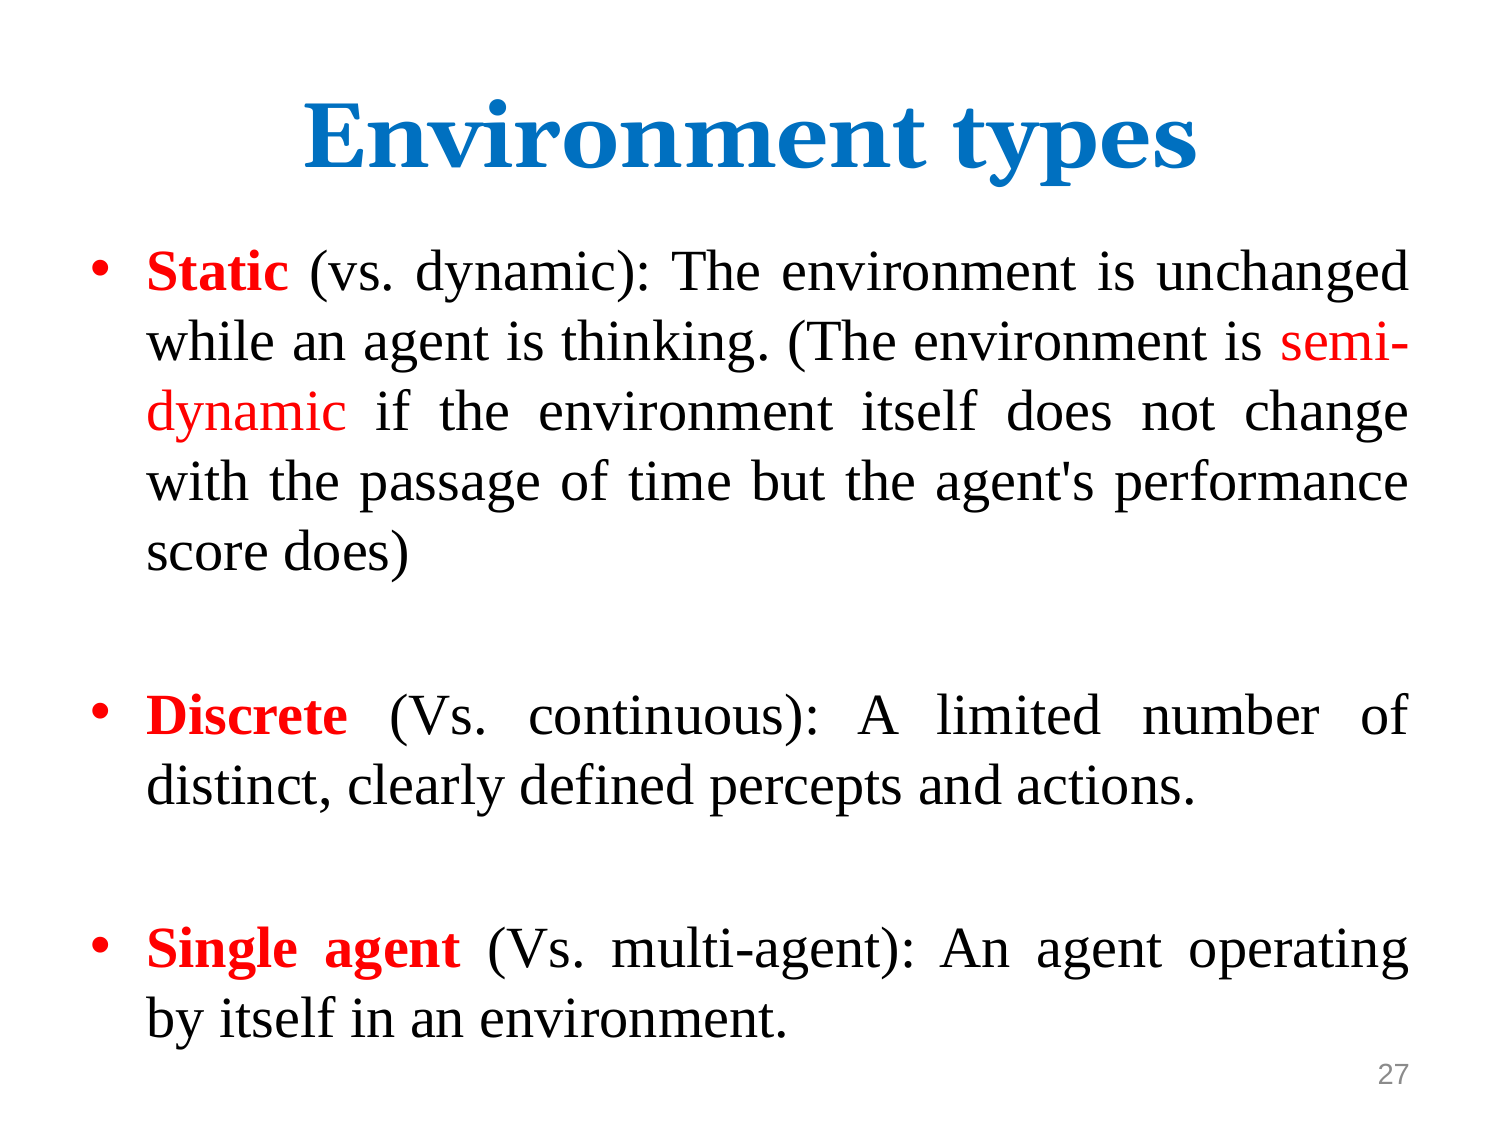

# Environment types
Static (vs. dynamic): The environment is unchanged while an agent is thinking. (The environment is semi-dynamic if the environment itself does not change with the passage of time but the agent's performance score does)

Discrete (Vs. continuous): A limited number of distinct, clearly defined percepts and actions.

Single agent (Vs. multi-agent): An agent operating by itself in an environment.
27